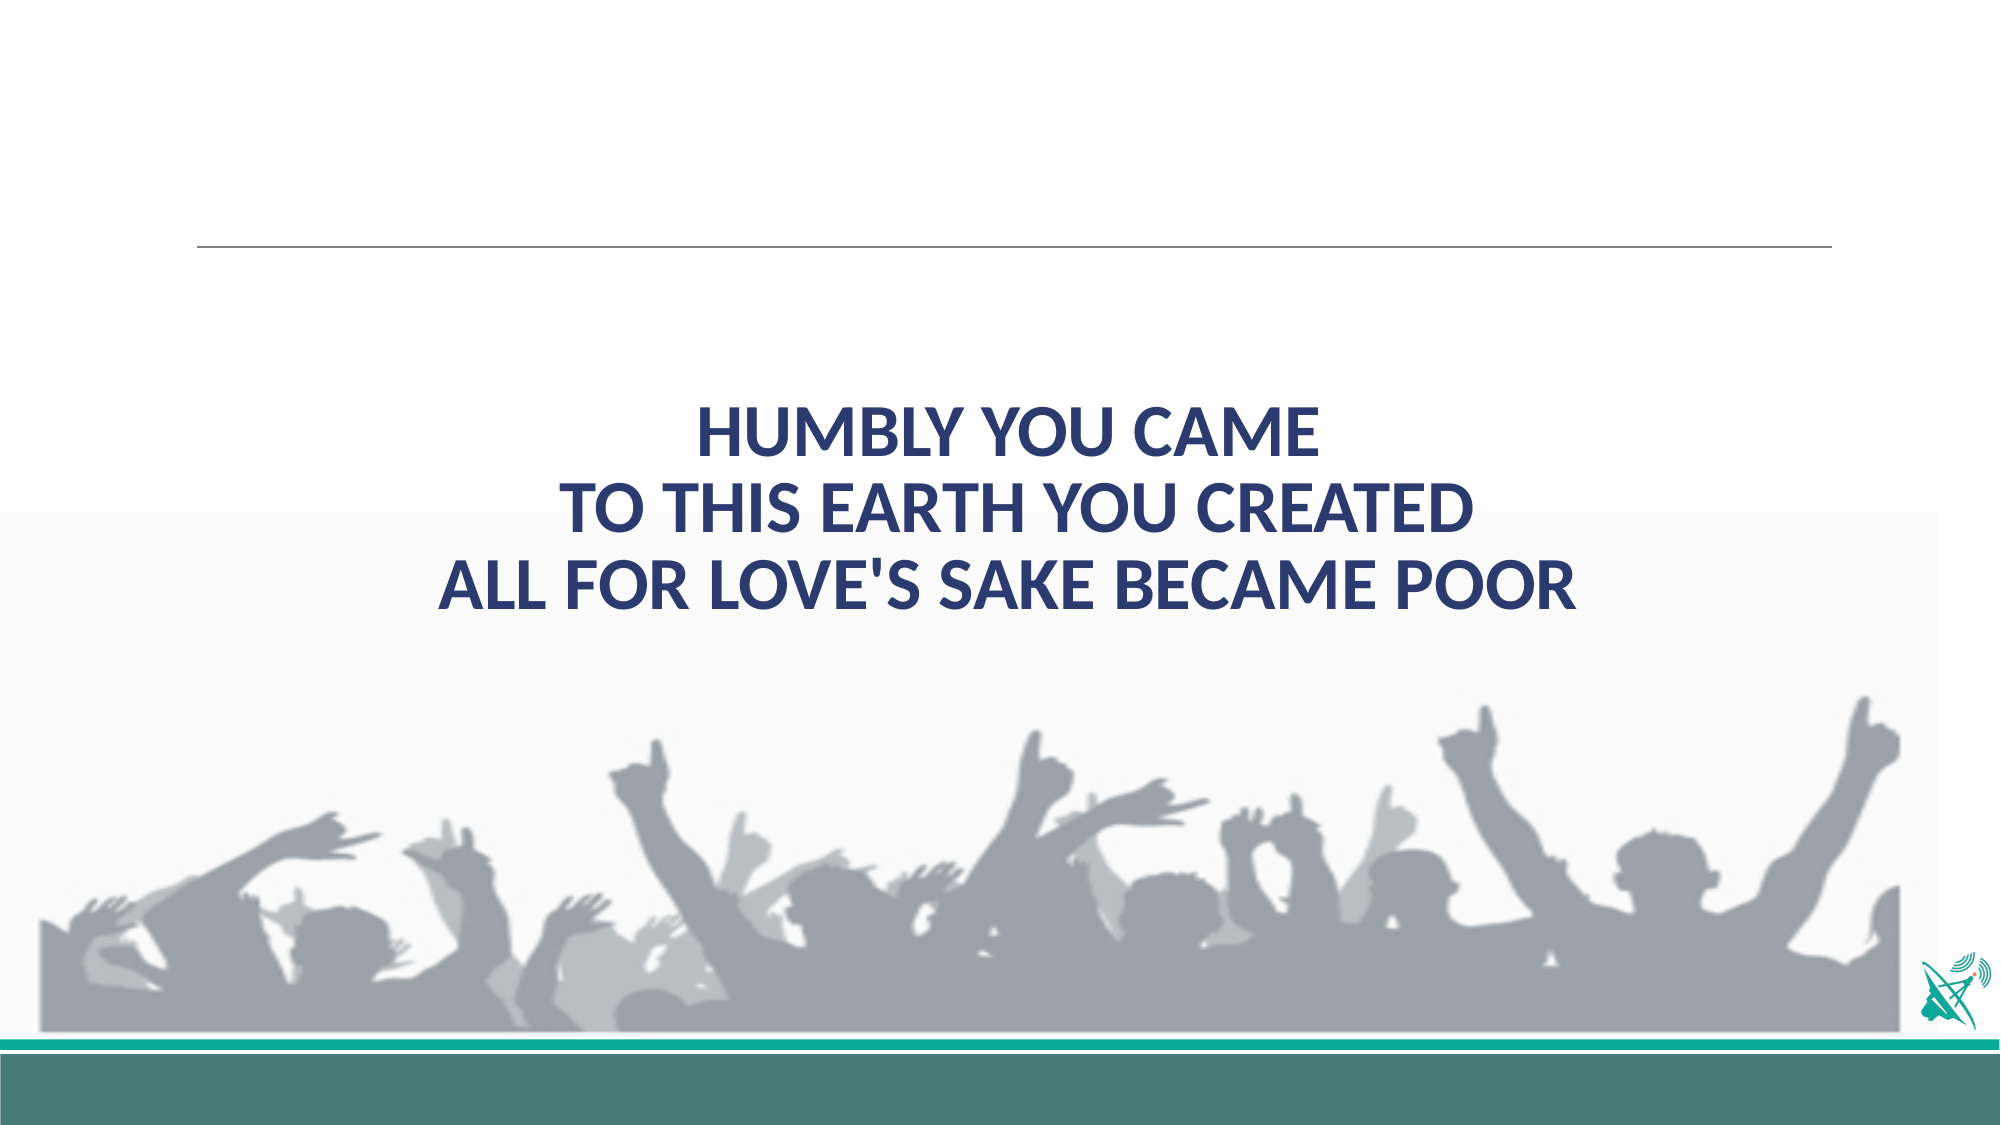

# HUMBLY YOU CAME TO THIS EARTH YOU CREATED ALL FOR LOVE'S SAKE BECAME POOR